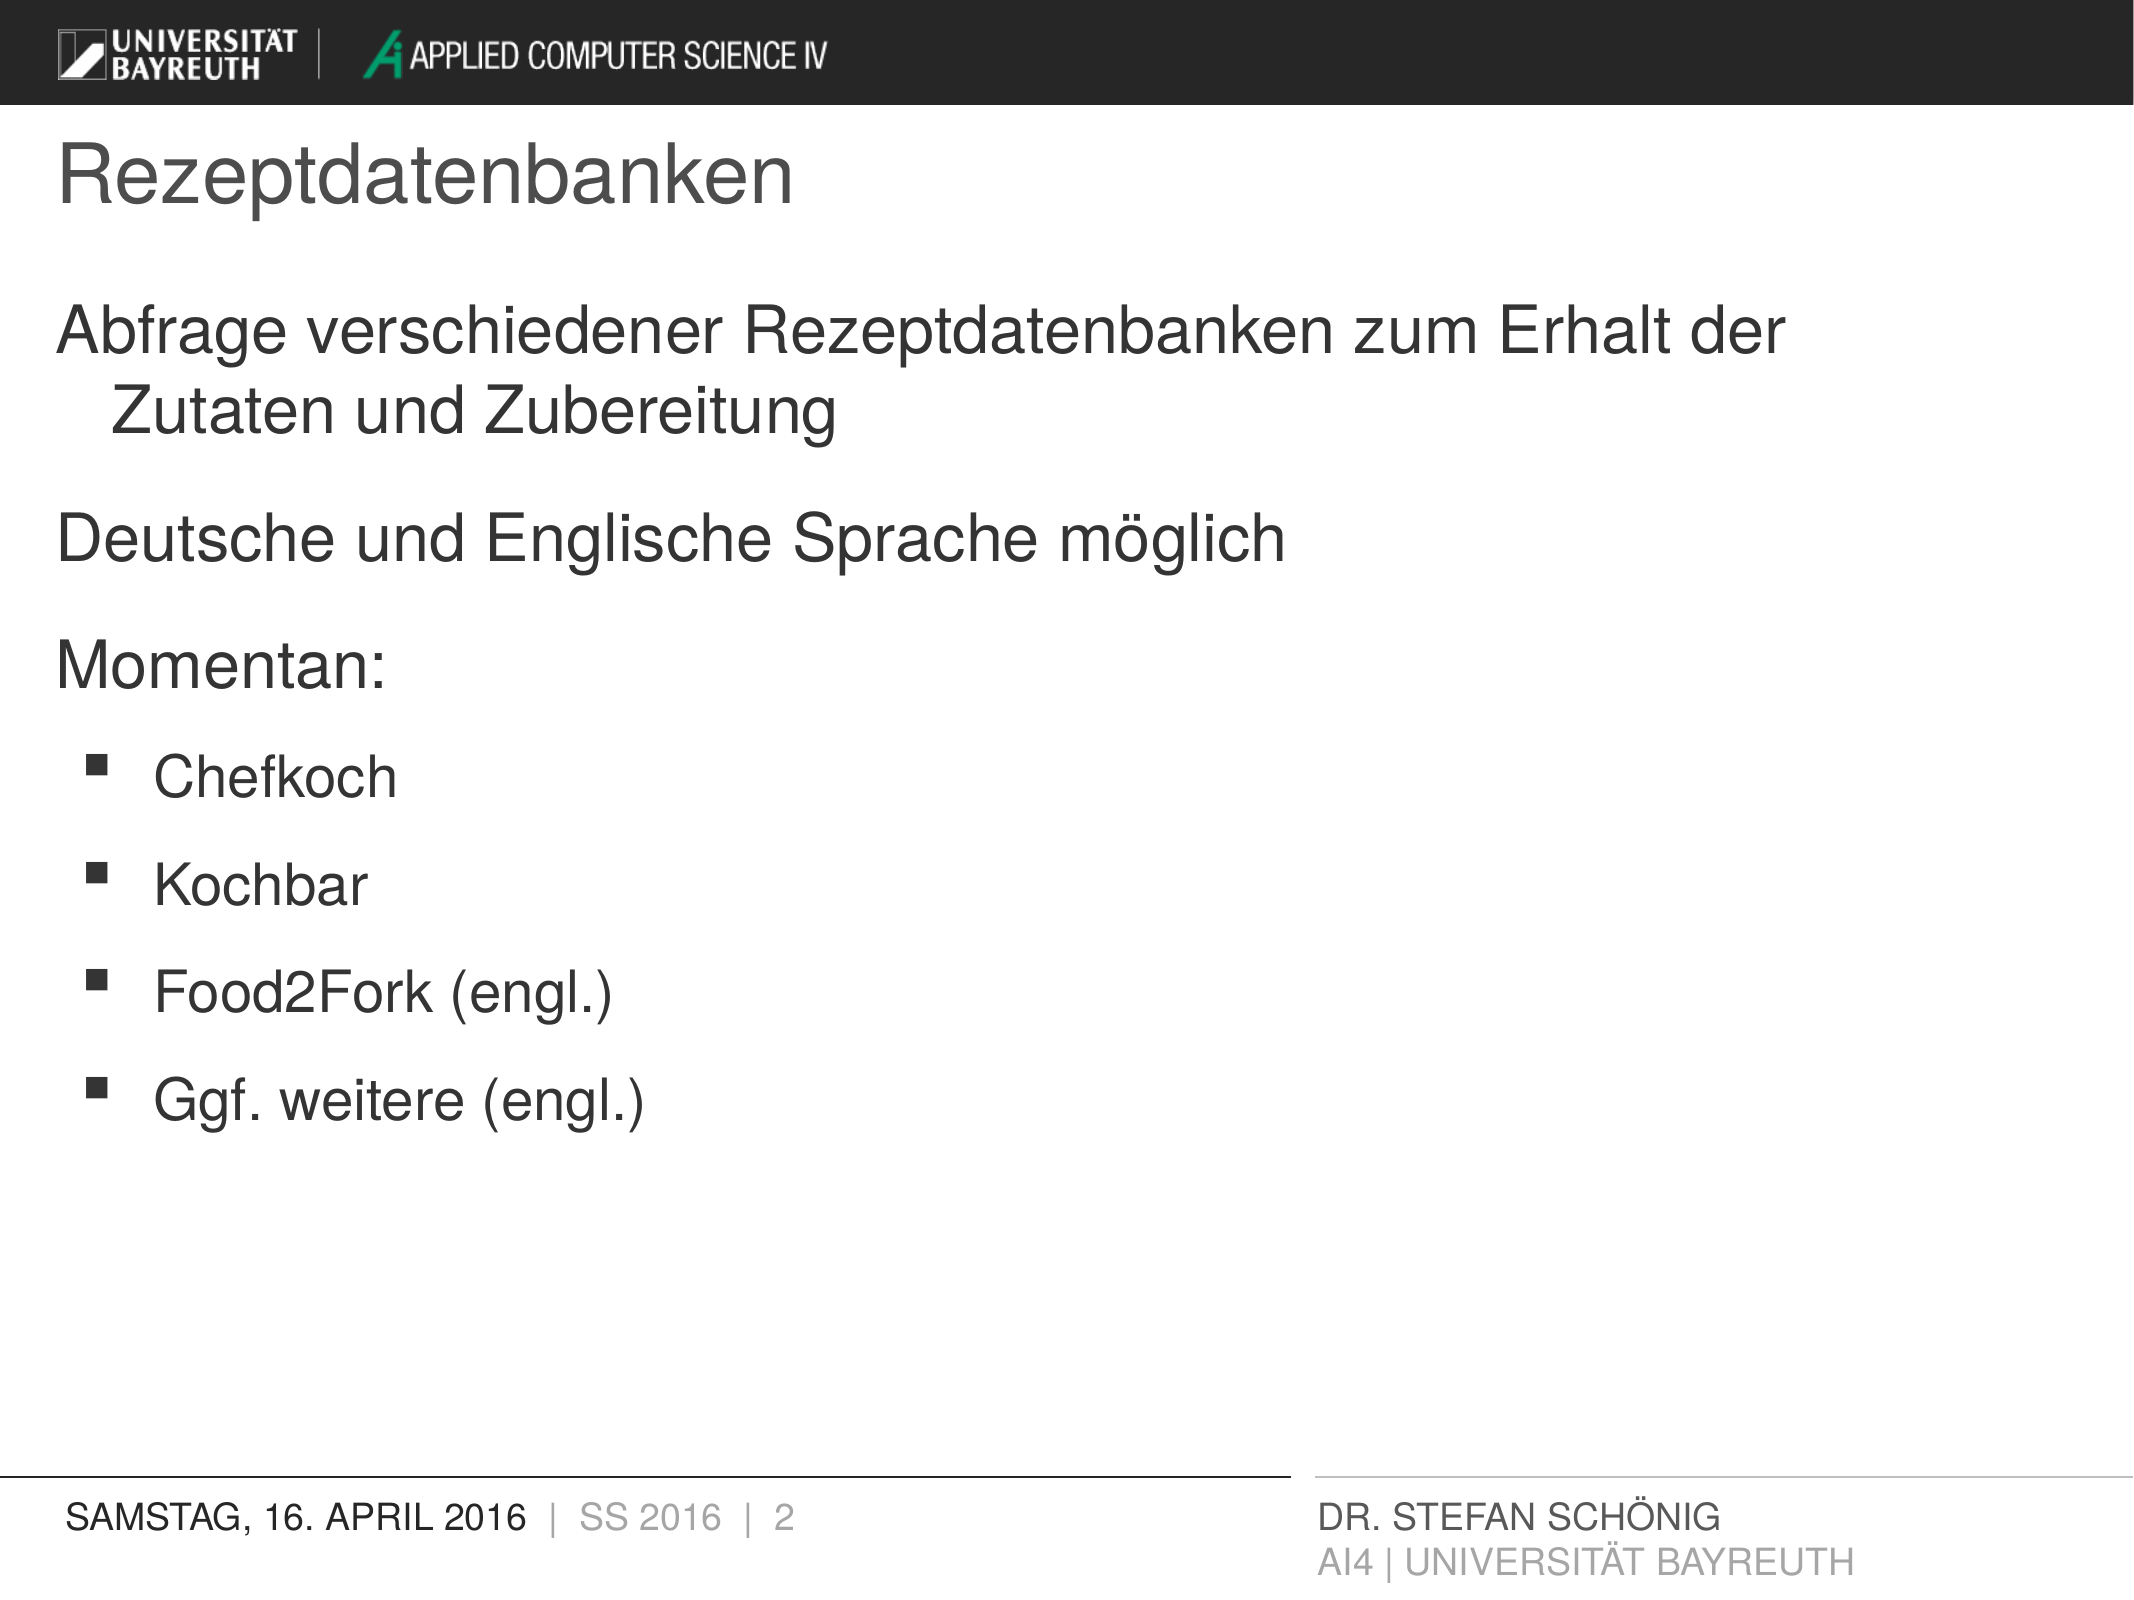

# Rezeptdatenbanken
Abfrage verschiedener Rezeptdatenbanken zum Erhalt der Zutaten und Zubereitung
Deutsche und Englische Sprache möglich
Momentan:
Chefkoch
Kochbar
Food2Fork (engl.)
Ggf. weitere (engl.)